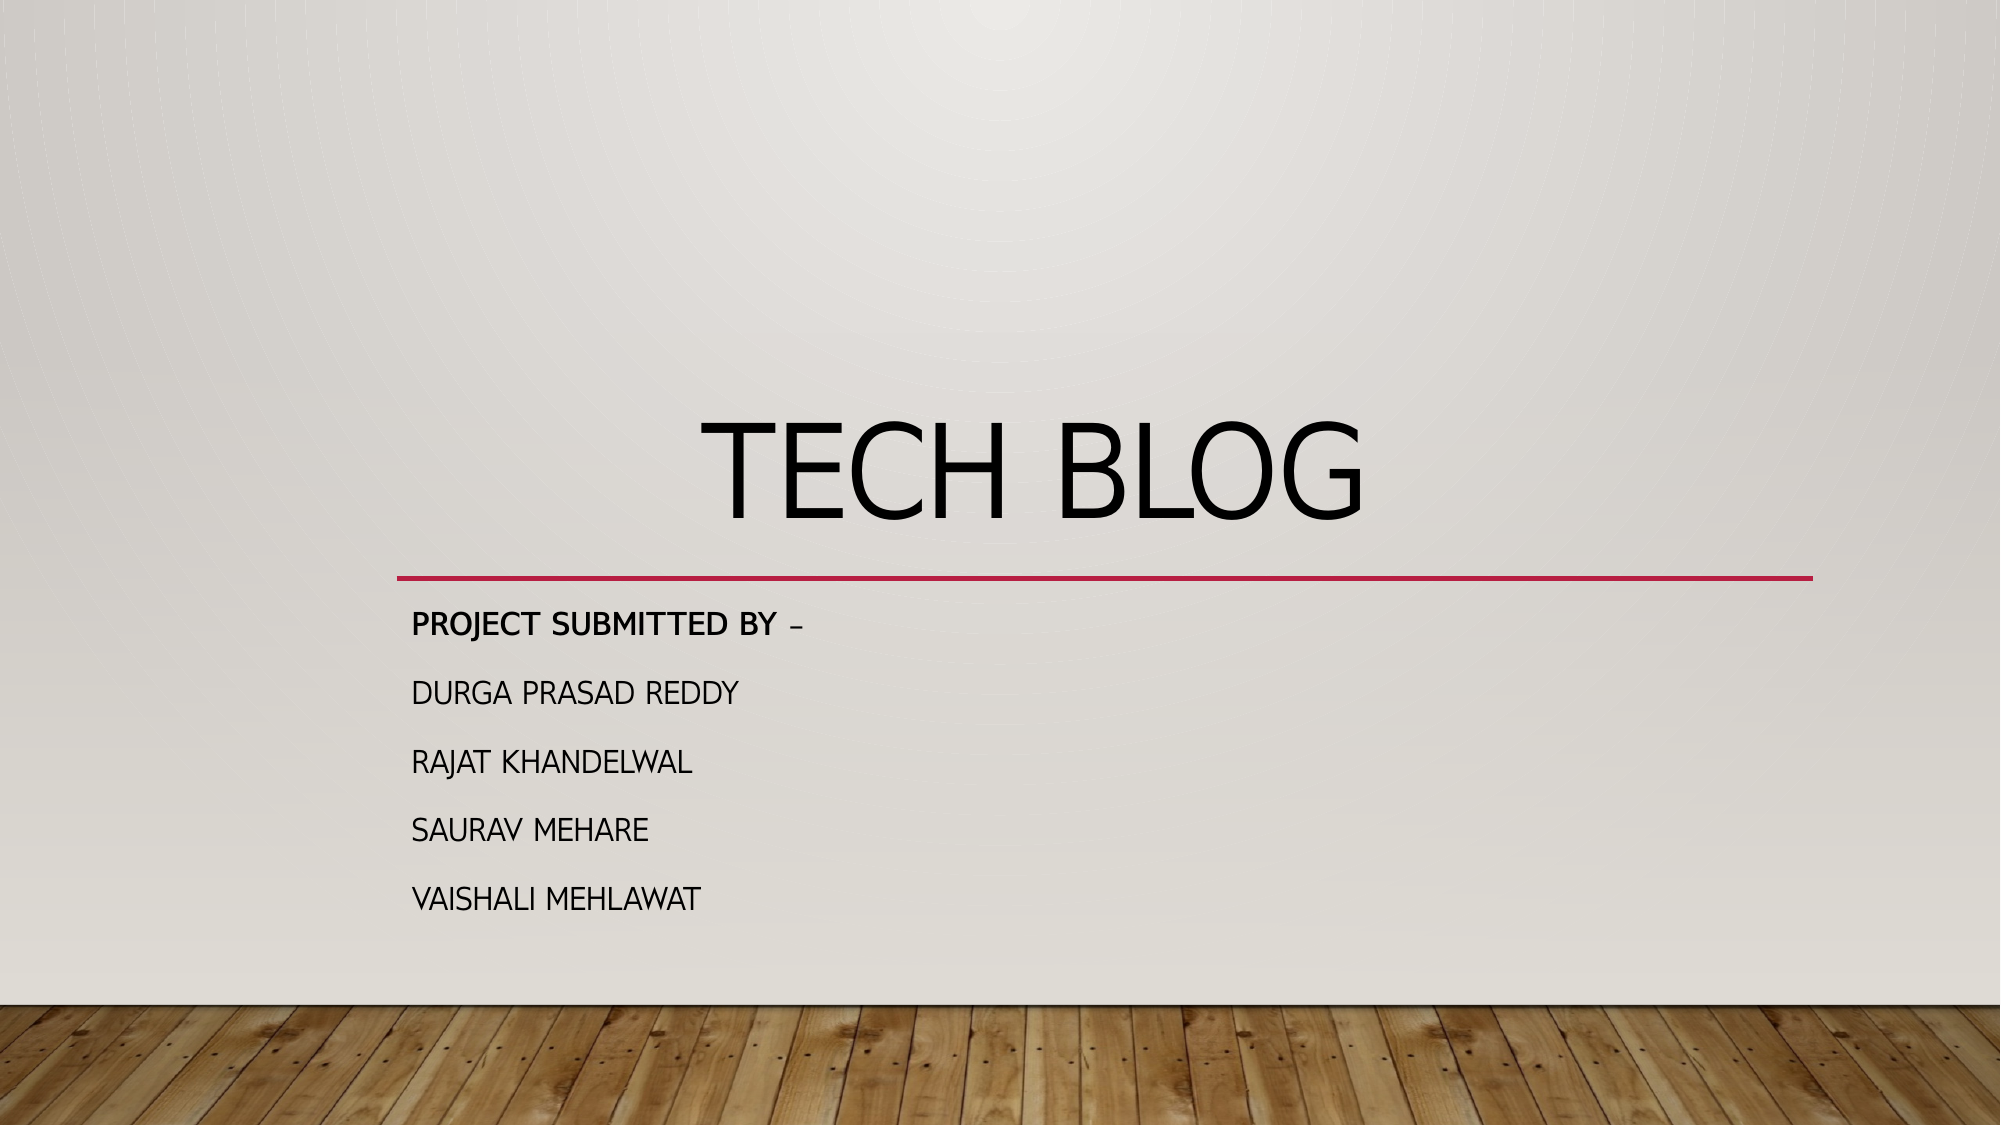

# TECH BLOG
Project Submitted BY –
Durga PRASAD Reddy
Rajat KhANDelwal
Saurav Mehare
Vaishali Mehlawat